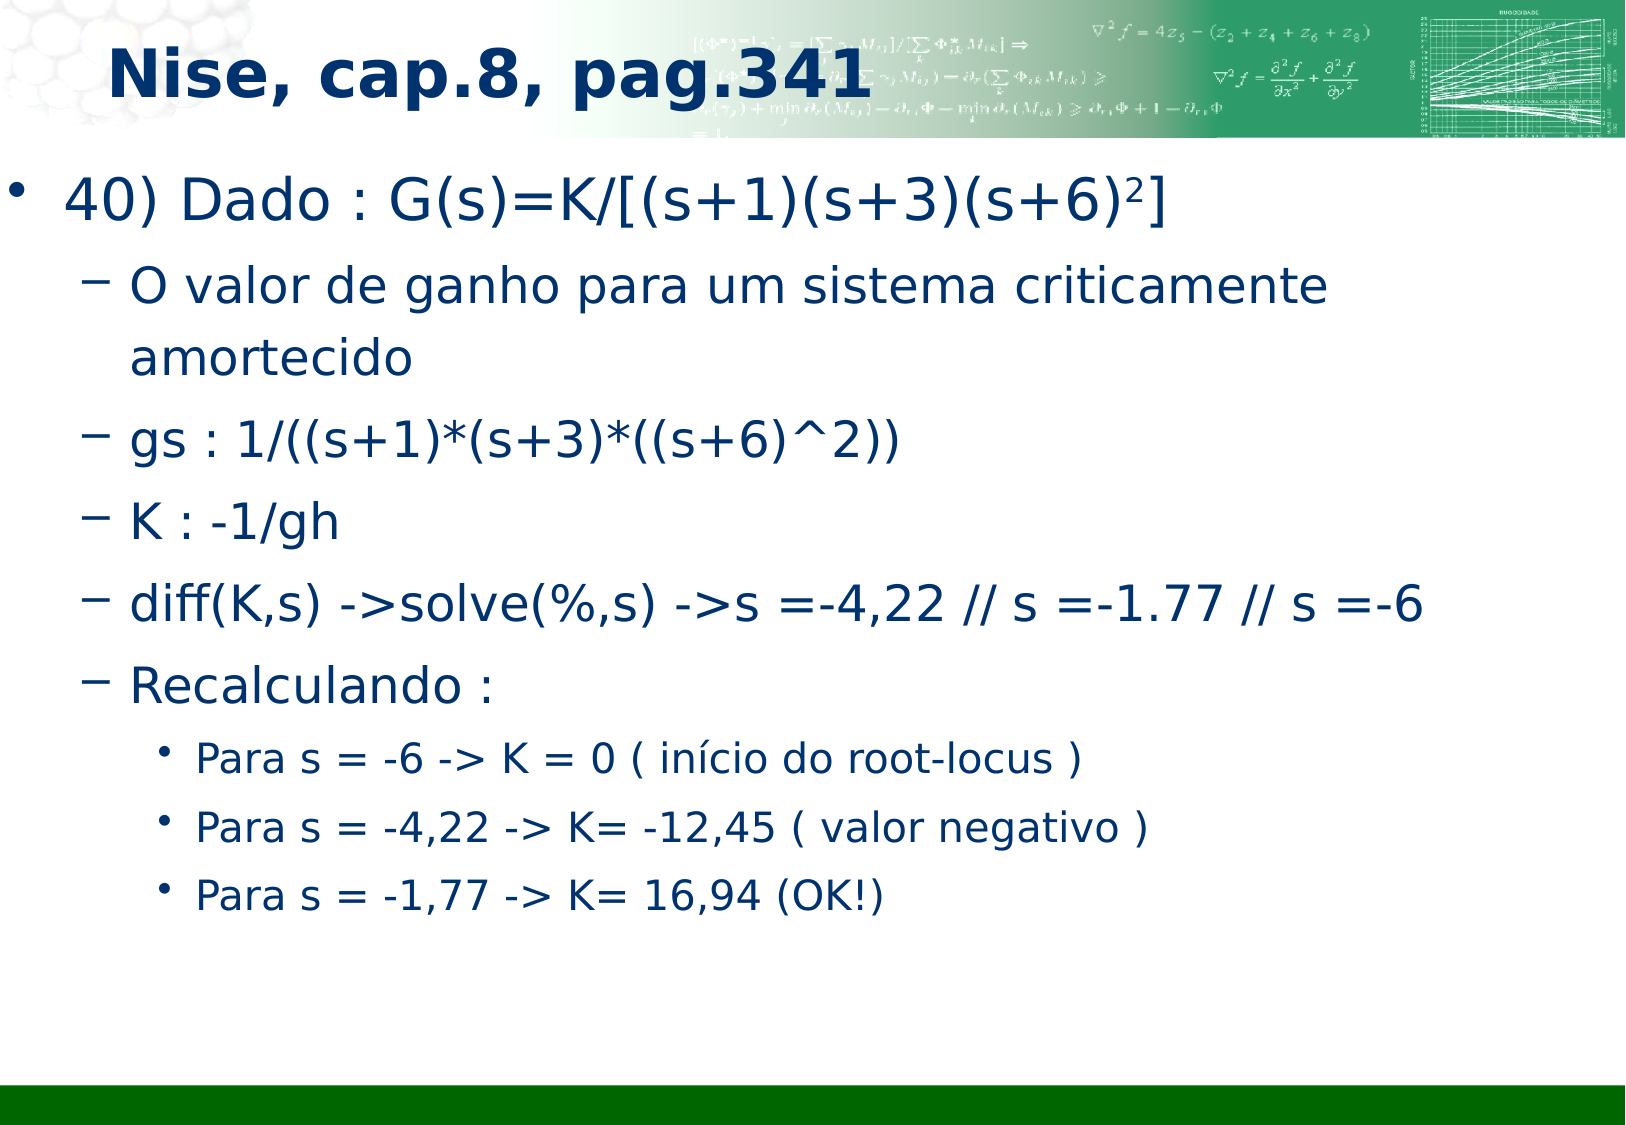

Nise, cap.8, pag.341
40) Dado : G(s)=K/[(s+1)(s+3)(s+6)2]
O valor de ganho para um sistema criticamente amortecido
gs : 1/((s+1)*(s+3)*((s+6)^2))
K : -1/gh
diff(K,s) ->solve(%,s) ->s =-4,22 // s =-1.77 // s =-6
Recalculando :
Para s = -6 -> K = 0 ( início do root-locus )
Para s = -4,22 -> K= -12,45 ( valor negativo )
Para s = -1,77 -> K= 16,94 (OK!)